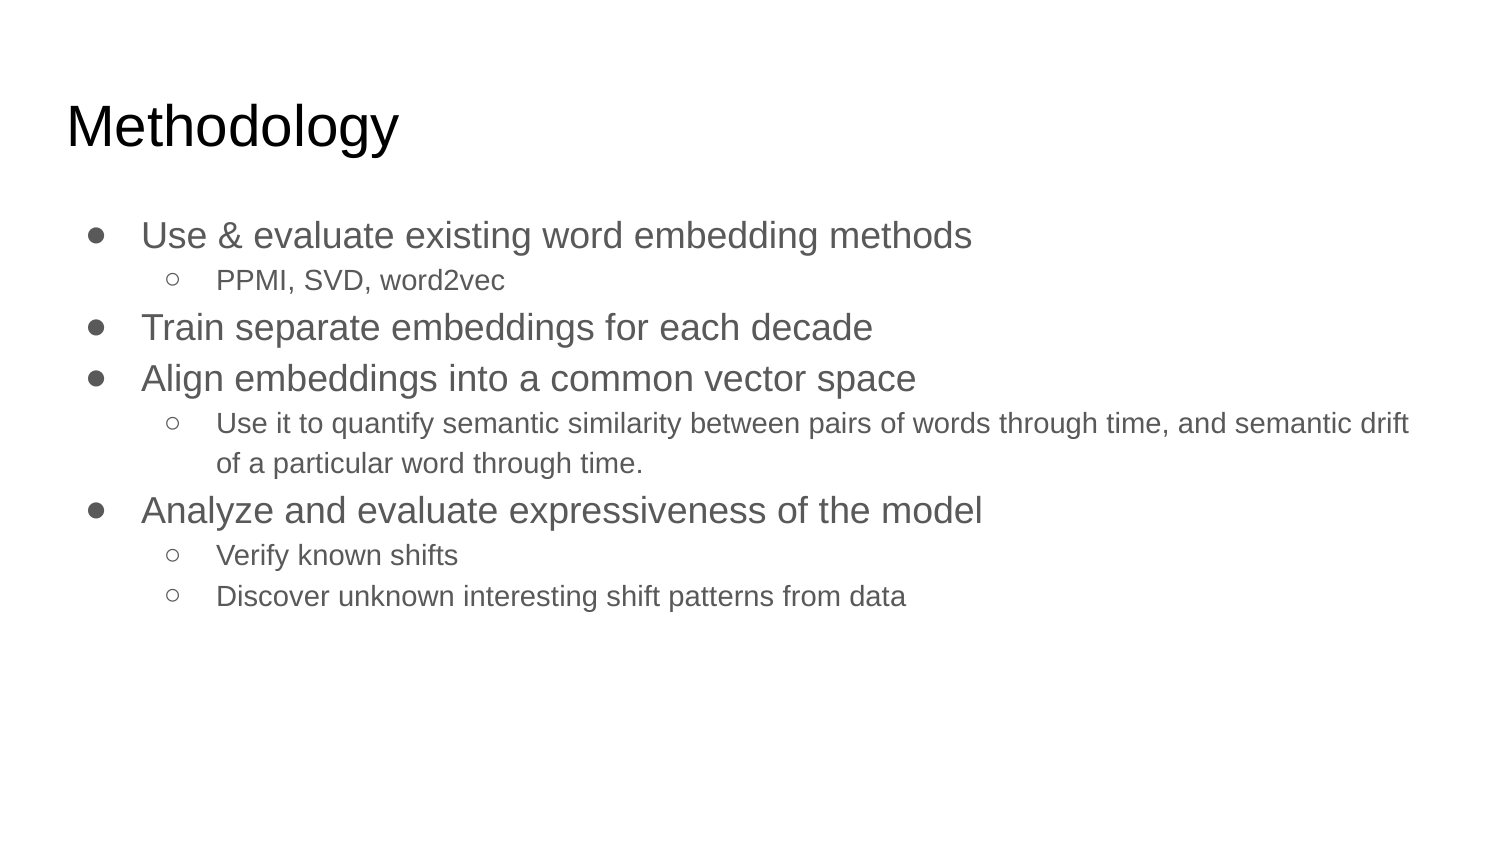

# Methodology
Use & evaluate existing word embedding methods
PPMI, SVD, word2vec
Train separate embeddings for each decade
Align embeddings into a common vector space
Use it to quantify semantic similarity between pairs of words through time, and semantic drift of a particular word through time.
Analyze and evaluate expressiveness of the model
Verify known shifts
Discover unknown interesting shift patterns from data